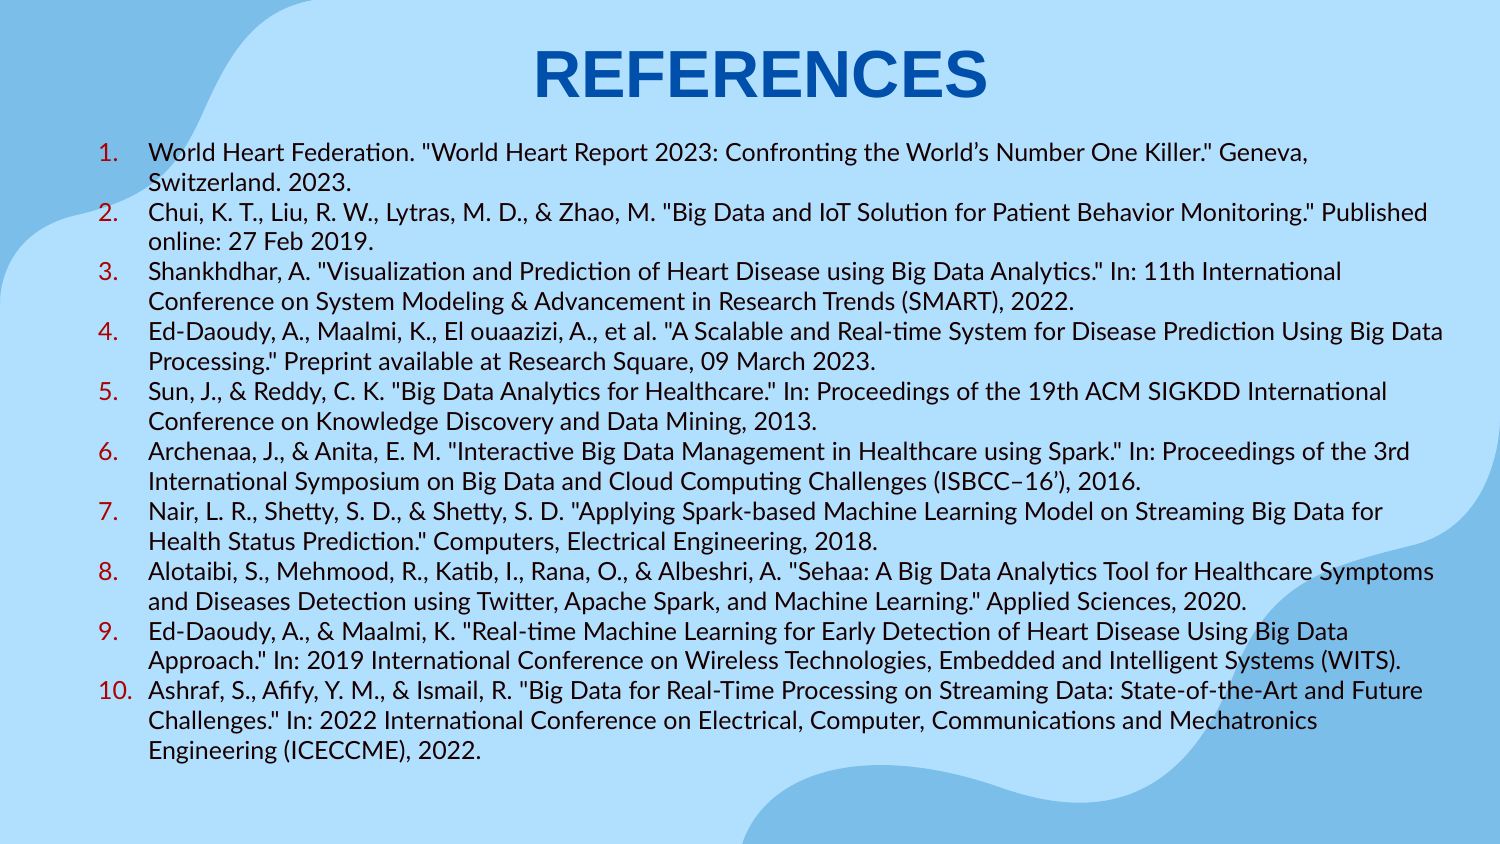

# REFERENCES
World Heart Federation. "World Heart Report 2023: Confronting the World’s Number One Killer." Geneva, Switzerland. 2023.
Chui, K. T., Liu, R. W., Lytras, M. D., & Zhao, M. "Big Data and IoT Solution for Patient Behavior Monitoring." Published online: 27 Feb 2019.
Shankhdhar, A. "Visualization and Prediction of Heart Disease using Big Data Analytics." In: 11th International Conference on System Modeling & Advancement in Research Trends (SMART), 2022.
Ed-Daoudy, A., Maalmi, K., El ouaazizi, A., et al. "A Scalable and Real-time System for Disease Prediction Using Big Data Processing." Preprint available at Research Square, 09 March 2023.
Sun, J., & Reddy, C. K. "Big Data Analytics for Healthcare." In: Proceedings of the 19th ACM SIGKDD International Conference on Knowledge Discovery and Data Mining, 2013.
Archenaa, J., & Anita, E. M. "Interactive Big Data Management in Healthcare using Spark." In: Proceedings of the 3rd International Symposium on Big Data and Cloud Computing Challenges (ISBCC–16’), 2016.
Nair, L. R., Shetty, S. D., & Shetty, S. D. "Applying Spark-based Machine Learning Model on Streaming Big Data for Health Status Prediction." Computers, Electrical Engineering, 2018.
Alotaibi, S., Mehmood, R., Katib, I., Rana, O., & Albeshri, A. "Sehaa: A Big Data Analytics Tool for Healthcare Symptoms and Diseases Detection using Twitter, Apache Spark, and Machine Learning." Applied Sciences, 2020.
Ed-Daoudy, A., & Maalmi, K. "Real-time Machine Learning for Early Detection of Heart Disease Using Big Data Approach." In: 2019 International Conference on Wireless Technologies, Embedded and Intelligent Systems (WITS).
Ashraf, S., Afify, Y. M., & Ismail, R. "Big Data for Real-Time Processing on Streaming Data: State-of-the-Art and Future Challenges." In: 2022 International Conference on Electrical, Computer, Communications and Mechatronics Engineering (ICECCME), 2022.